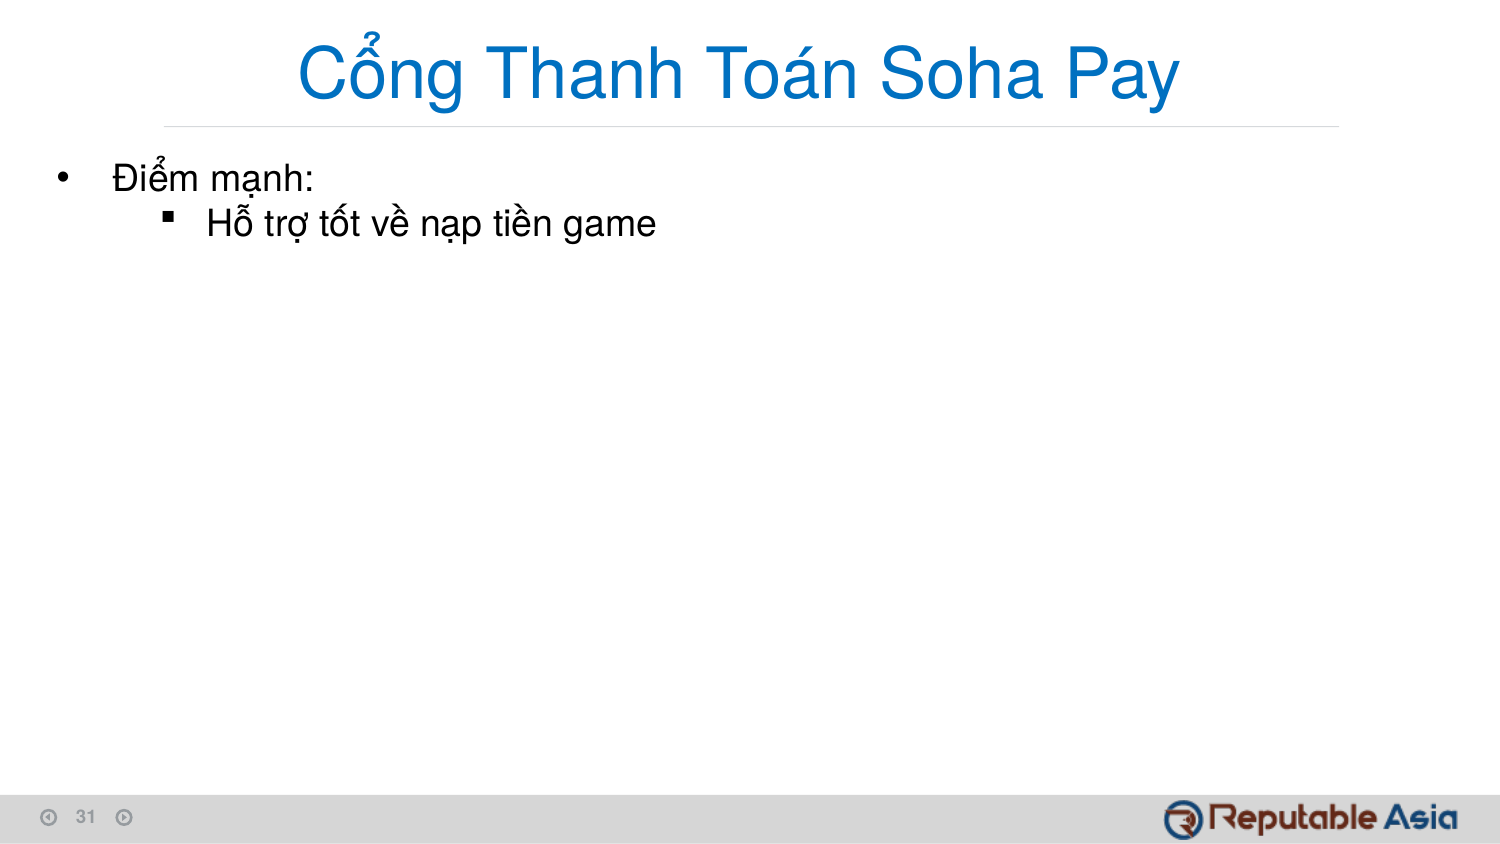

Cổng Thanh Toán Soha Pay

Điểm mạnh:
Hỗ trợ tốt về nạp tiền game

1
1
2
3
4
31